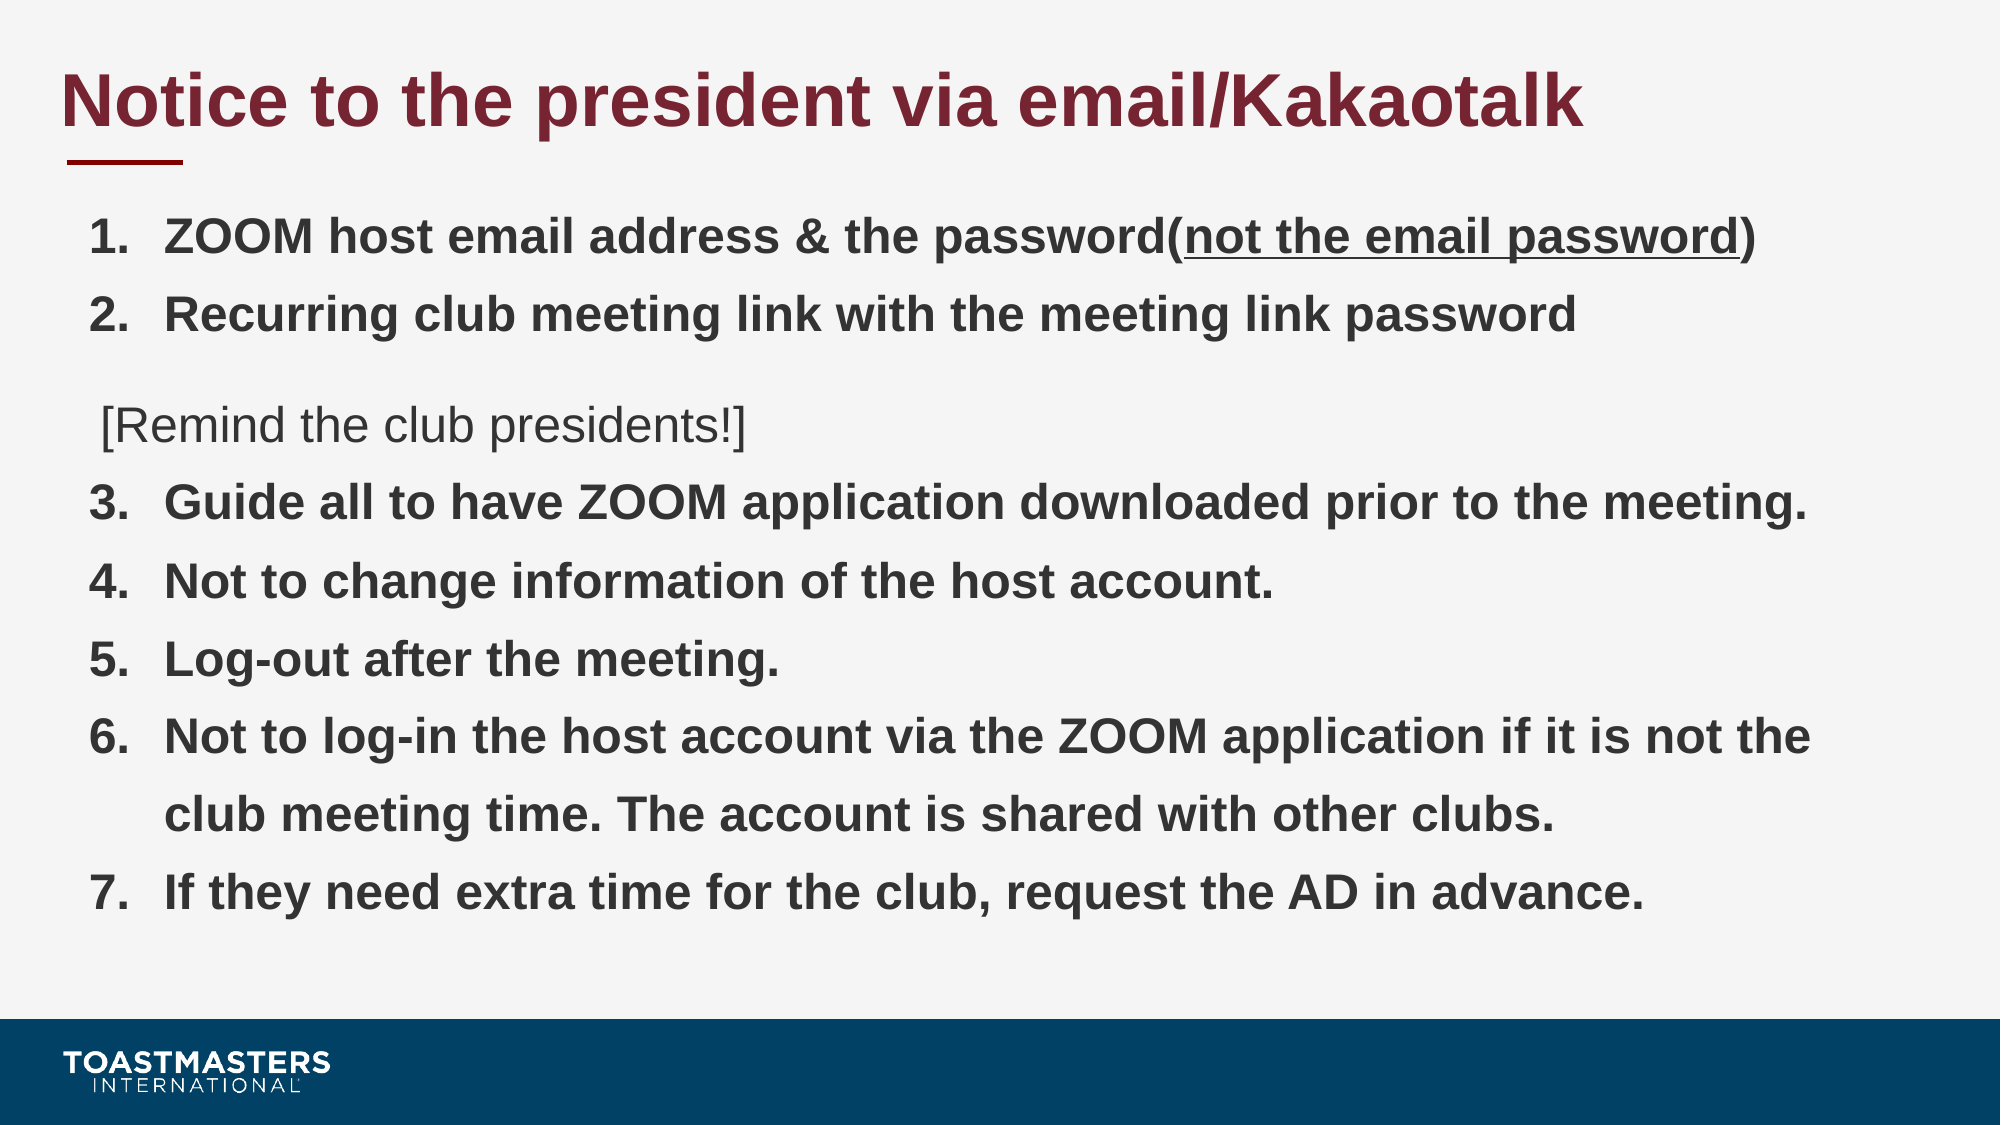

# Notice to the president via email/Kakaotalk
ZOOM host email address & the password(not the email password)
Recurring club meeting link with the meeting link password

 [Remind the club presidents!]
Guide all to have ZOOM application downloaded prior to the meeting.
Not to change information of the host account.
Log-out after the meeting.
Not to log-in the host account via the ZOOM application if it is not the club meeting time. The account is shared with other clubs.
If they need extra time for the club, request the AD in advance.